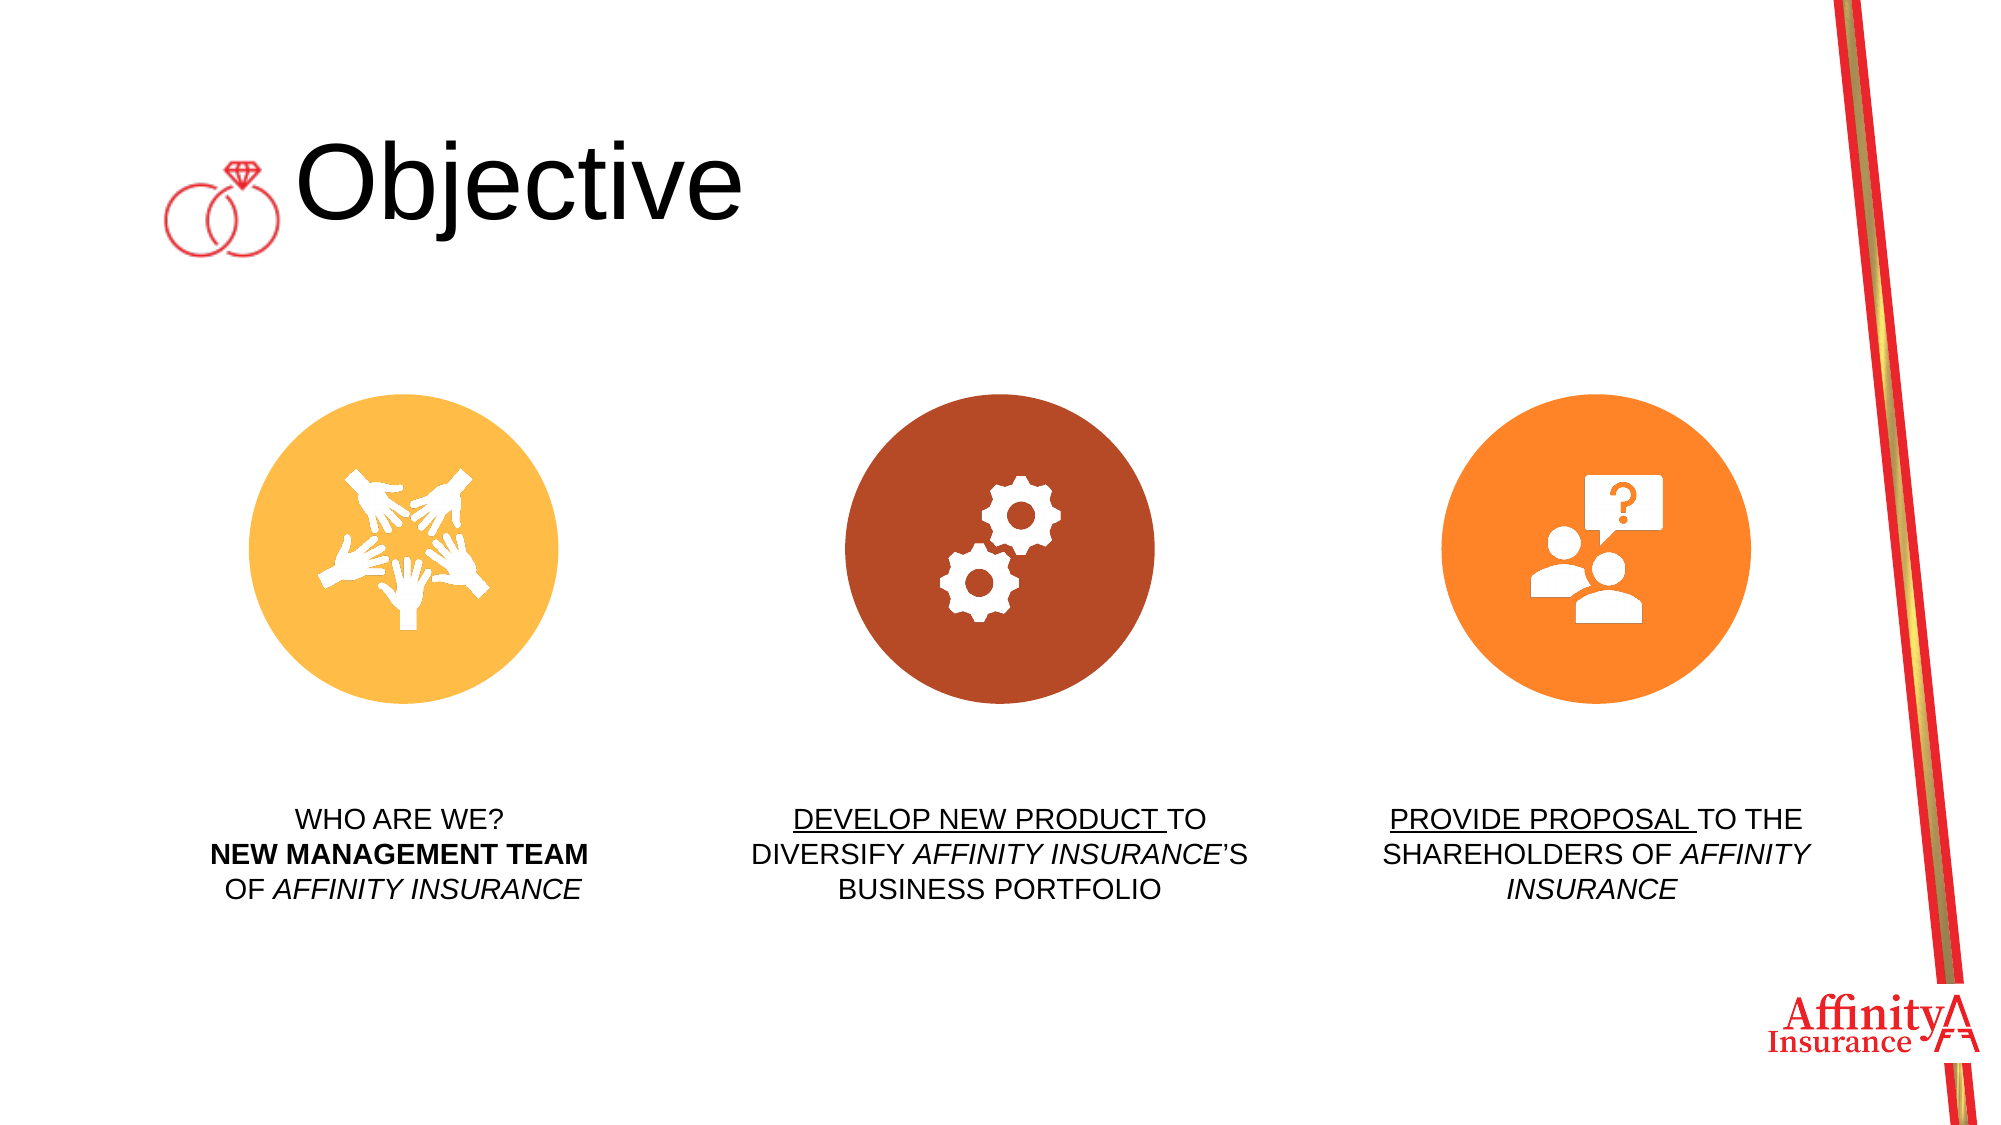

# Objective
Who are we?
new management team
of affinity insurance
Develop new product to diversify Affinity Insurance’s business portfolio
Provide proposal to the shareholders of Affinity Insurance